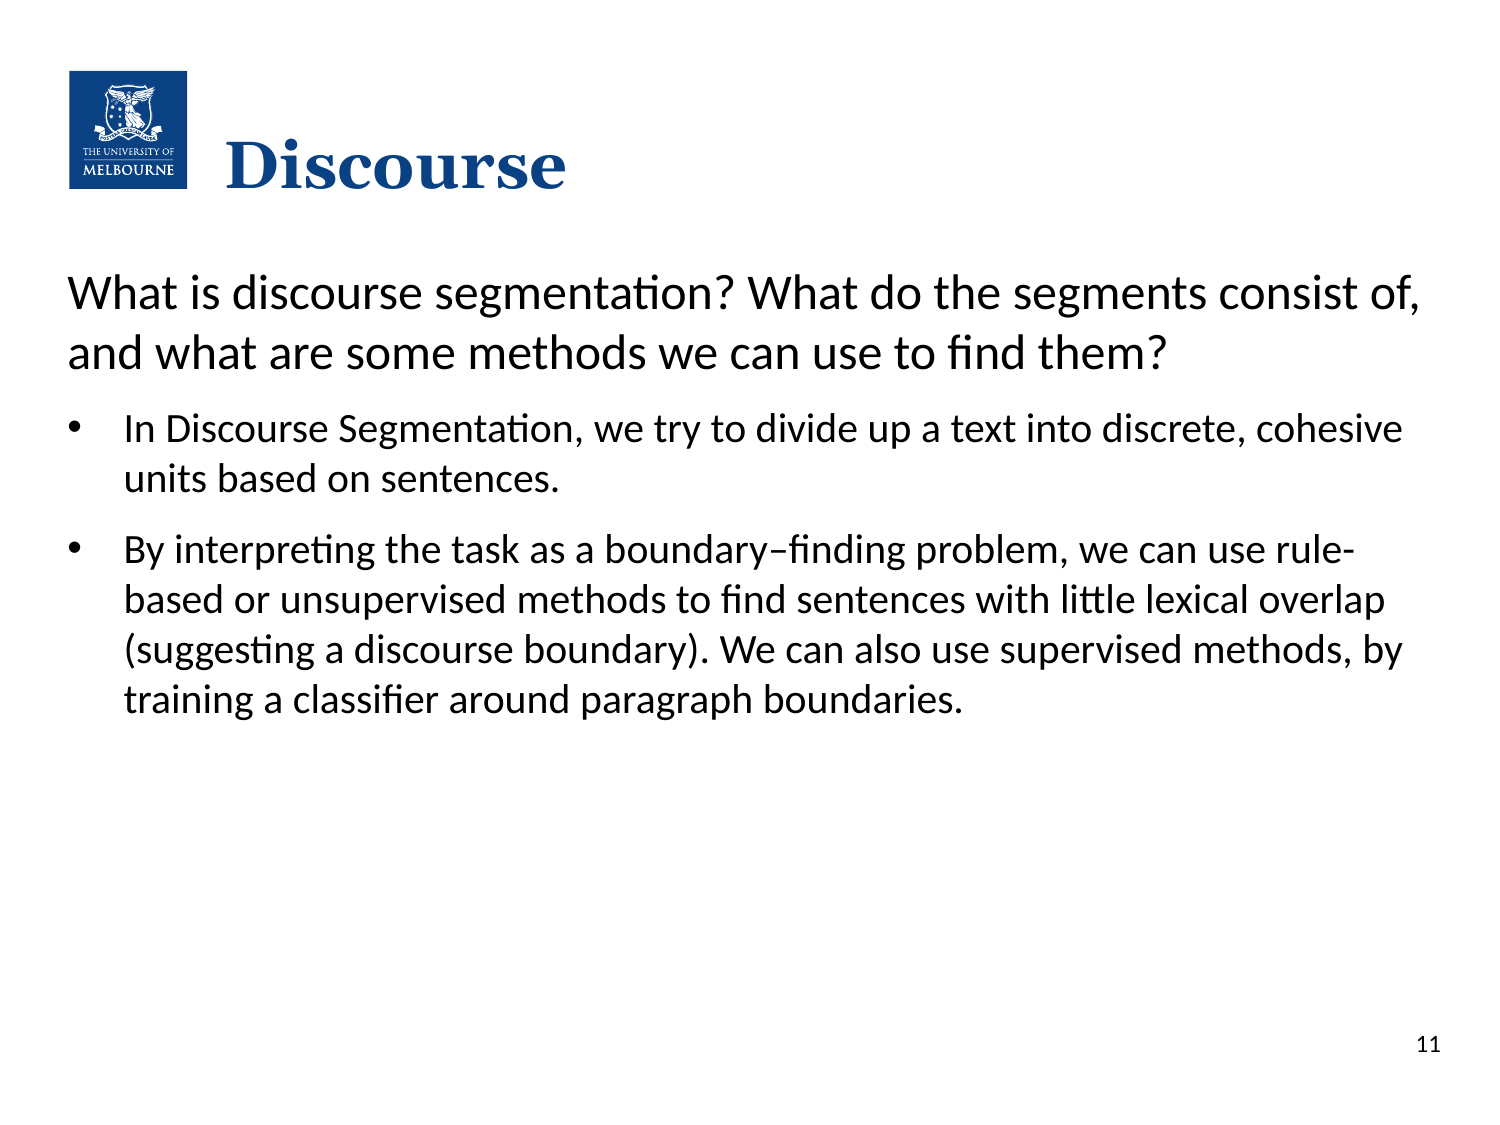

# Discourse
What is discourse segmentation? What do the segments consist of, and what are some methods we can use to find them?
In Discourse Segmentation, we try to divide up a text into discrete, cohesive units based on sentences.
By interpreting the task as a boundary–finding problem, we can use rule-based or unsupervised methods to find sentences with little lexical overlap (suggesting a discourse boundary). We can also use supervised methods, by training a classifier around paragraph boundaries.

11